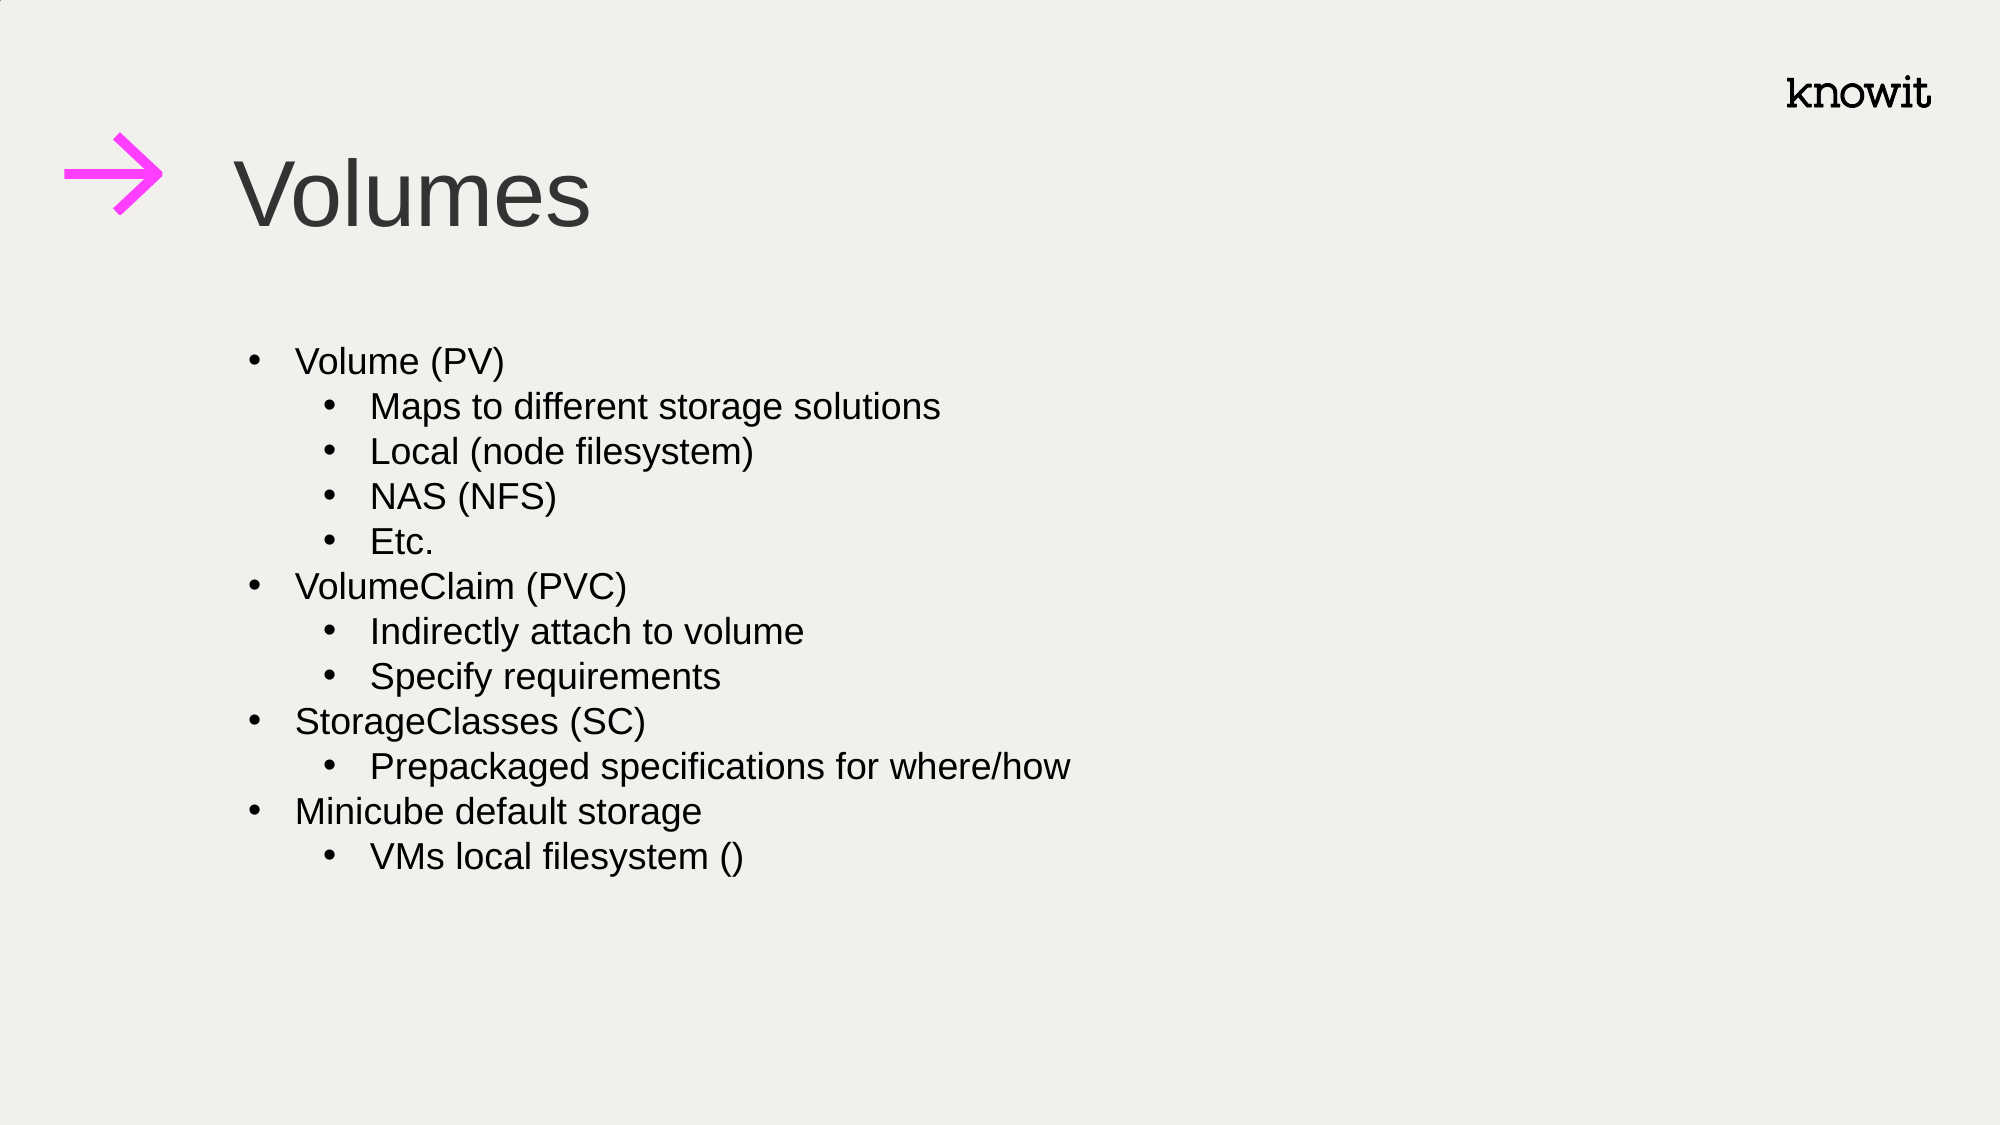

# Volumes
Volume (PV)
Maps to different storage solutions
Local (node filesystem)
NAS (NFS)
Etc.
VolumeClaim (PVC)
Indirectly attach to volume
Specify requirements
StorageClasses (SC)
Prepackaged specifications for where/how
Minicube default storage
VMs local filesystem ()